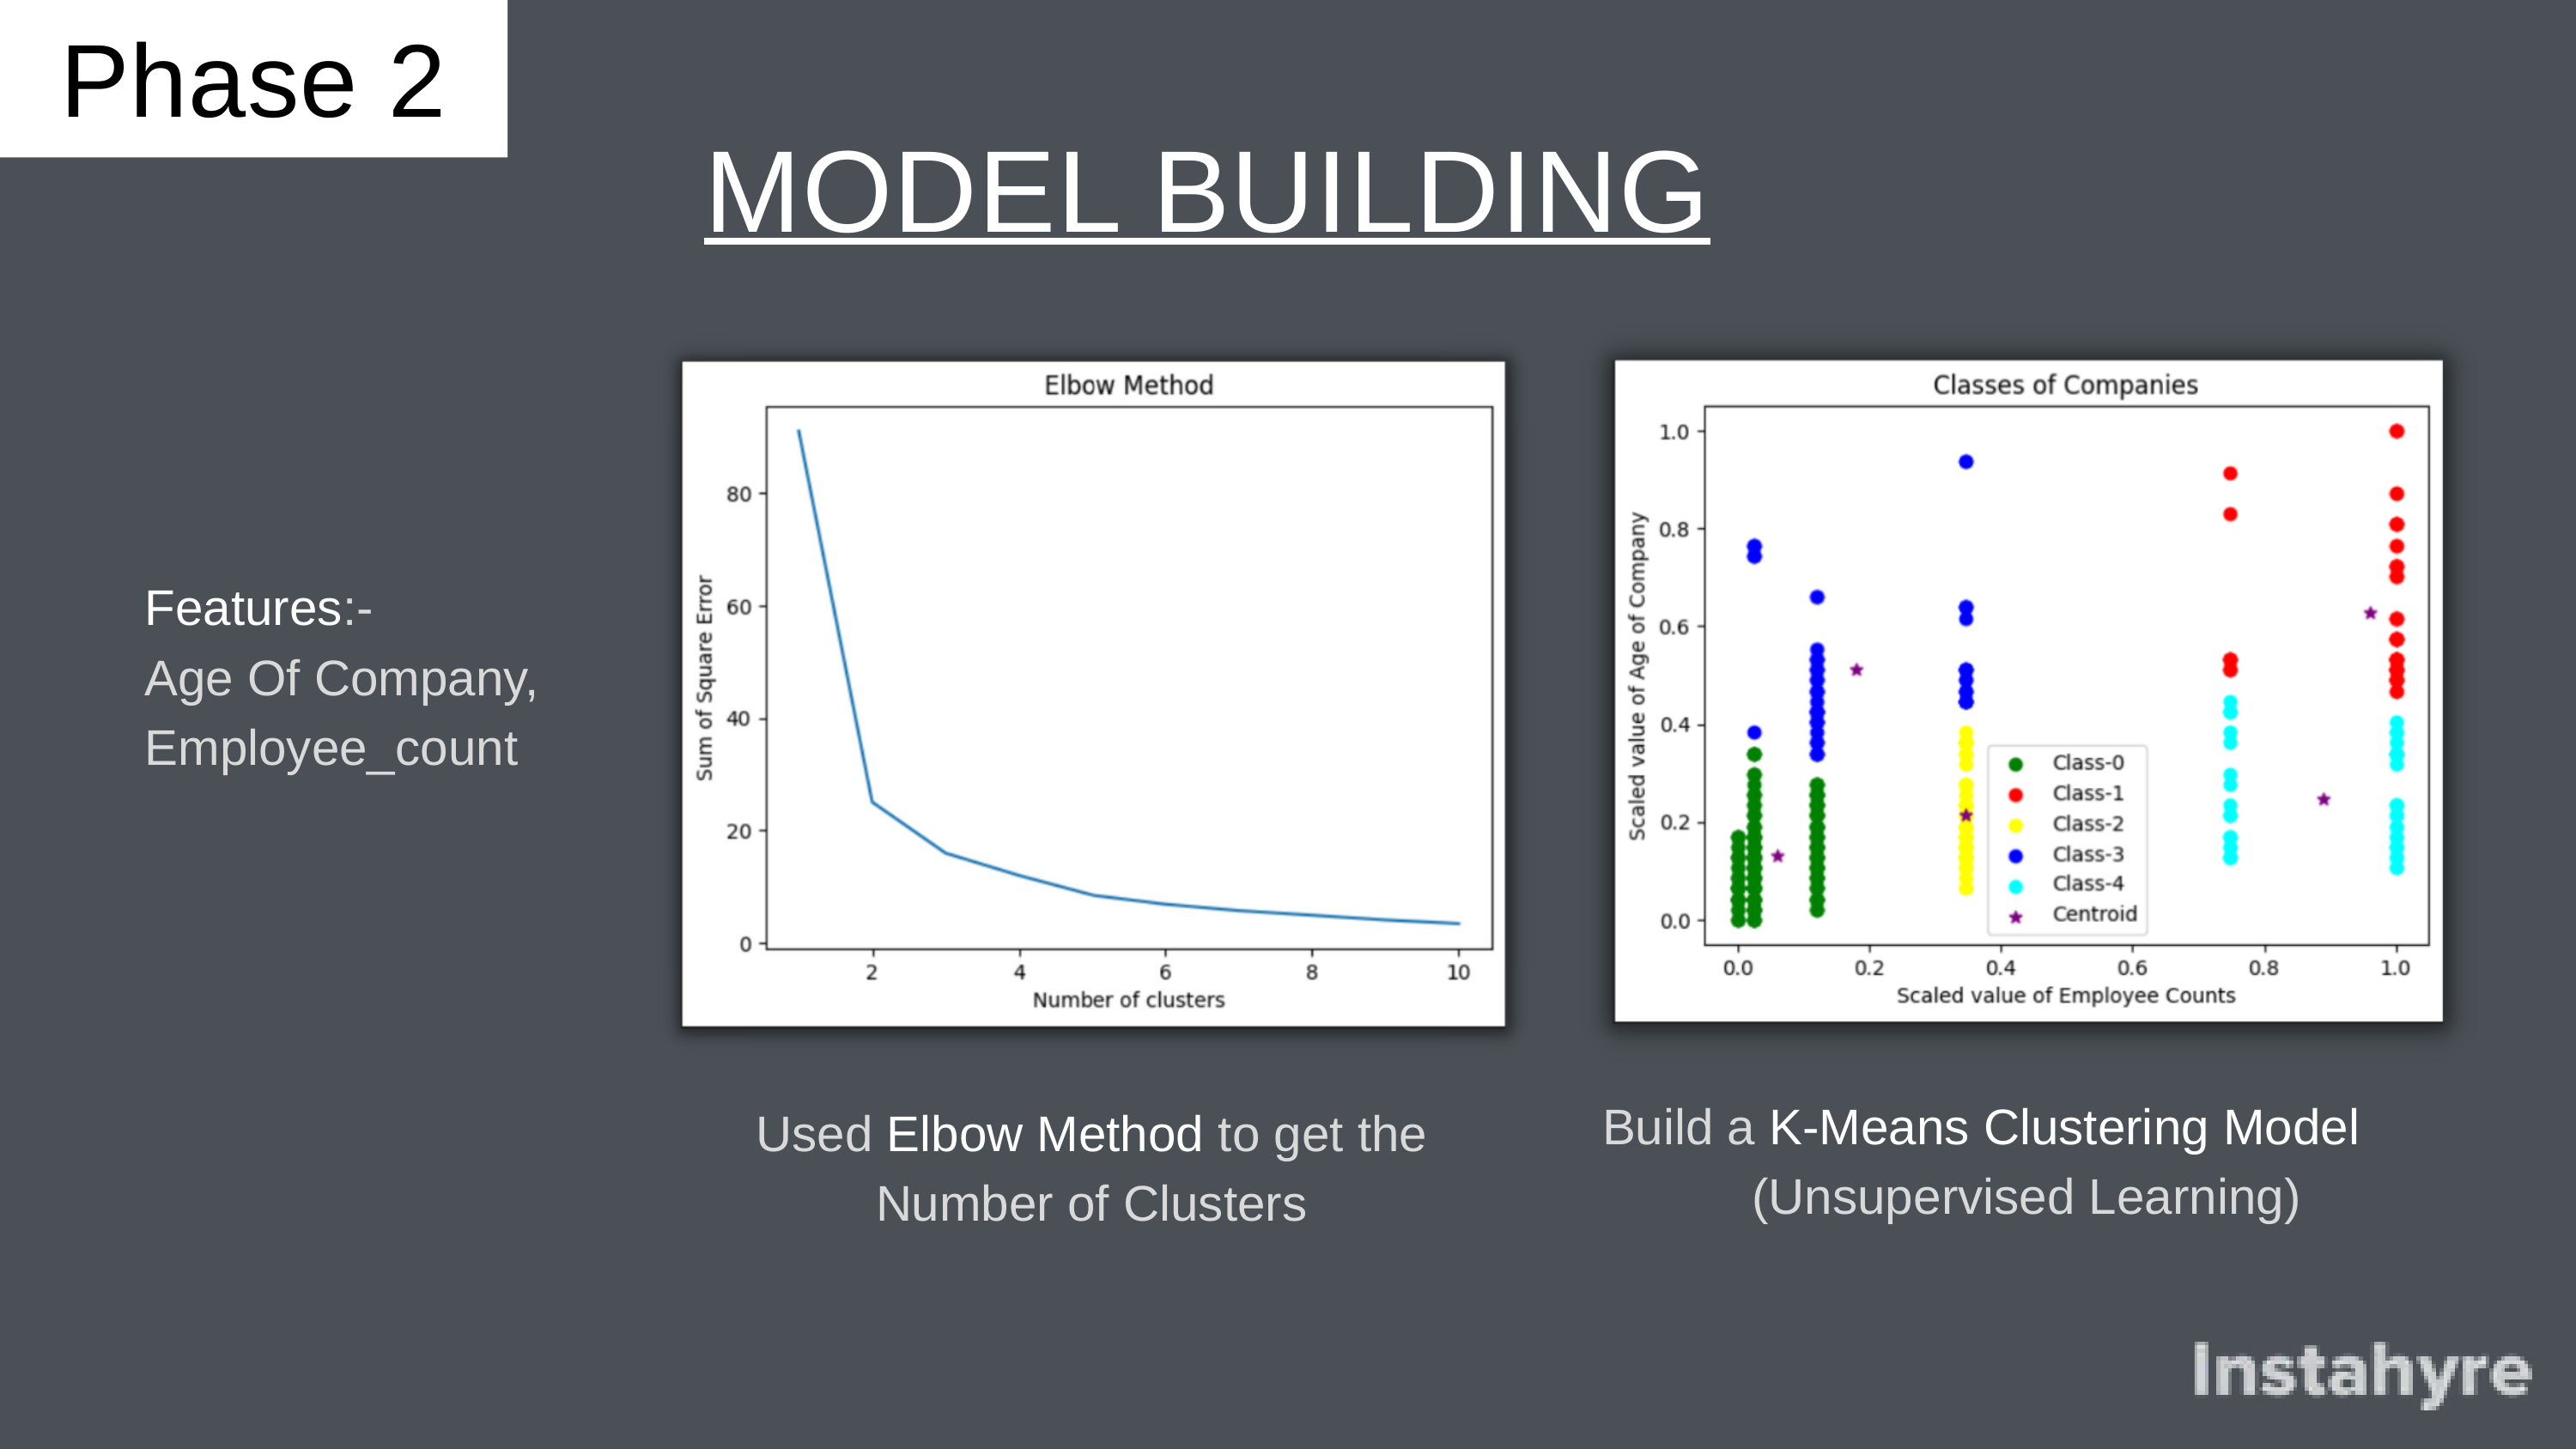

Phase 2
MODEL BUILDING

Used Elbow Method to get the
Number of Clusters
Features:-
Age Of Company, Employee_count
Build a K-Means Clustering Model
(Unsupervised Learning)